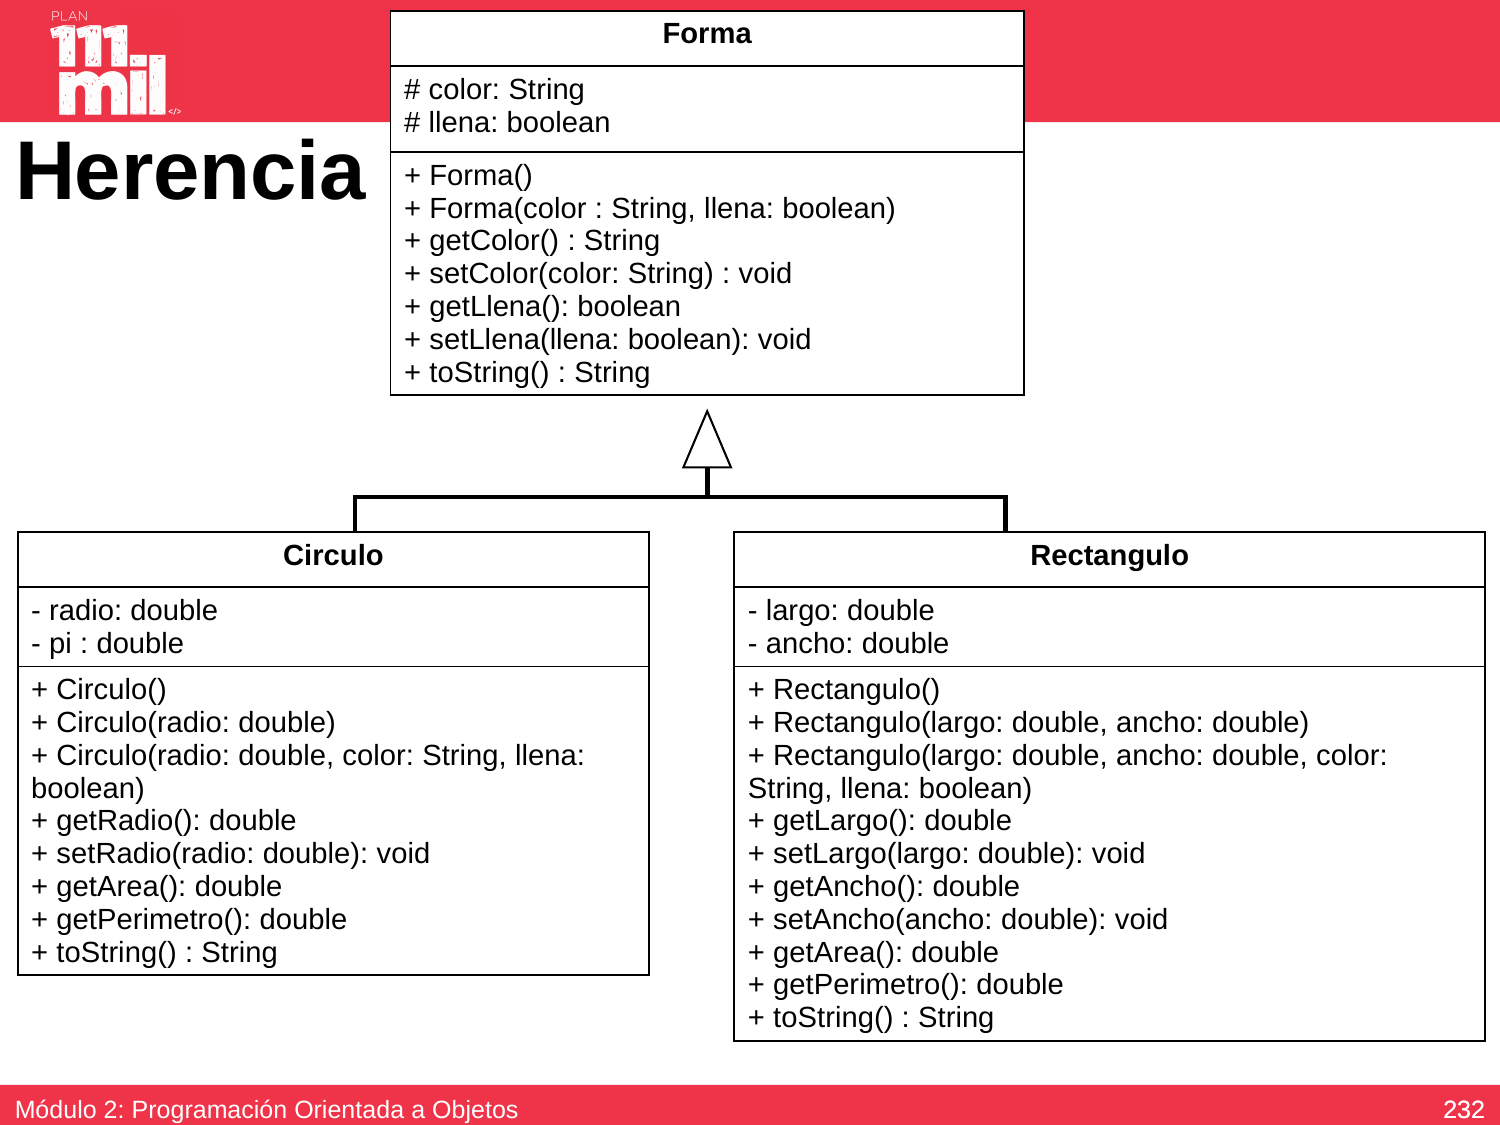

| Forma |
| --- |
| # color: String # llena: boolean |
| + Forma() + Forma(color : String, llena: boolean) + getColor() : String + setColor(color: String) : void + getLlena(): boolean + setLlena(llena: boolean): void + toString() : String |
# Herencia

| Circulo |
| --- |
| - radio: double - pi : double |
| + Circulo() + Circulo(radio: double) + Circulo(radio: double, color: String, llena: boolean) + getRadio(): double + setRadio(radio: double): void + getArea(): double + getPerimetro(): double + toString() : String |
| Rectangulo |
| --- |
| - largo: double - ancho: double |
| + Rectangulo() + Rectangulo(largo: double, ancho: double) + Rectangulo(largo: double, ancho: double, color: String, llena: boolean) + getLargo(): double + setLargo(largo: double): void + getAncho(): double + setAncho(ancho: double): void + getArea(): double + getPerimetro(): double + toString() : String |
232
232
Módulo 2: Programación Orientada a Objetos